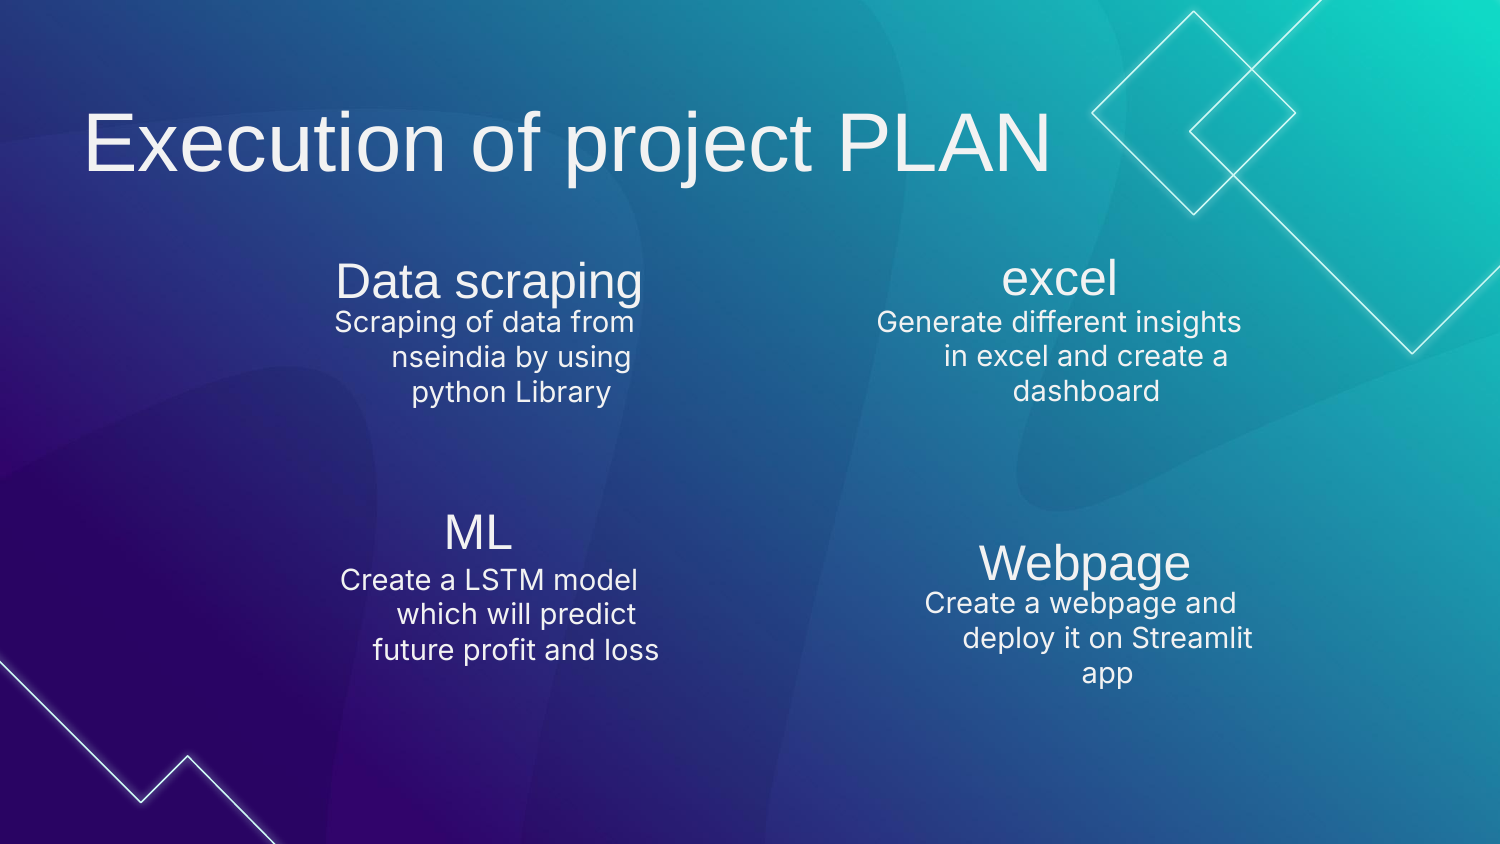

# Execution of project PLAN
excel
Data scraping

Scraping of data from nseindia by using python Library

Generate different insights in excel and create a dashboard
ML
Create a LSTM model which will predict future profit and loss
Webpage
Create a webpage and deploy it on Streamlit app